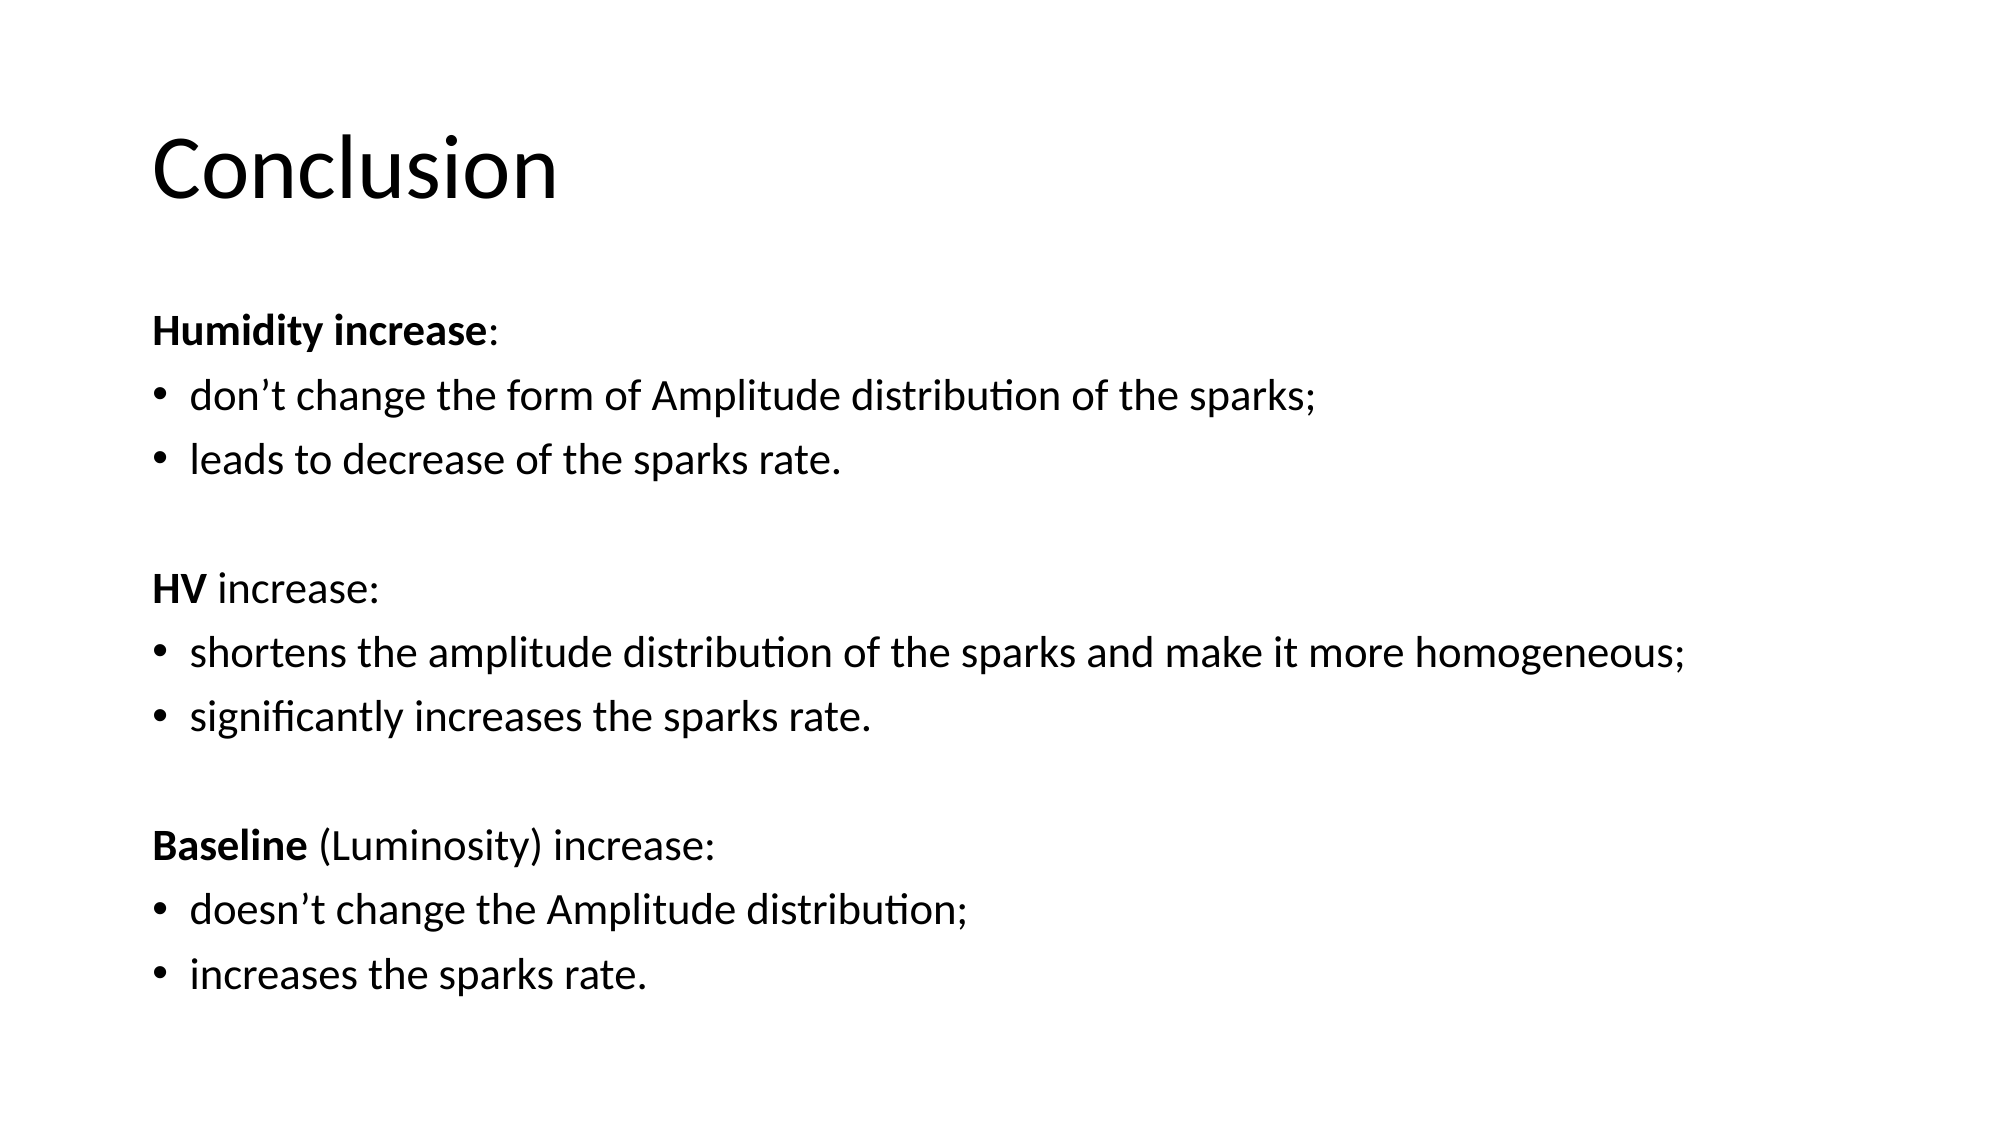

# Conclusion
Humidity increase:
don’t change the form of Amplitude distribution of the sparks;
leads to decrease of the sparks rate.

HV increase:
shortens the amplitude distribution of the sparks and make it more homogeneous;
significantly increases the sparks rate.

Baseline (Luminosity) increase:
doesn’t change the Amplitude distribution;
increases the sparks rate.